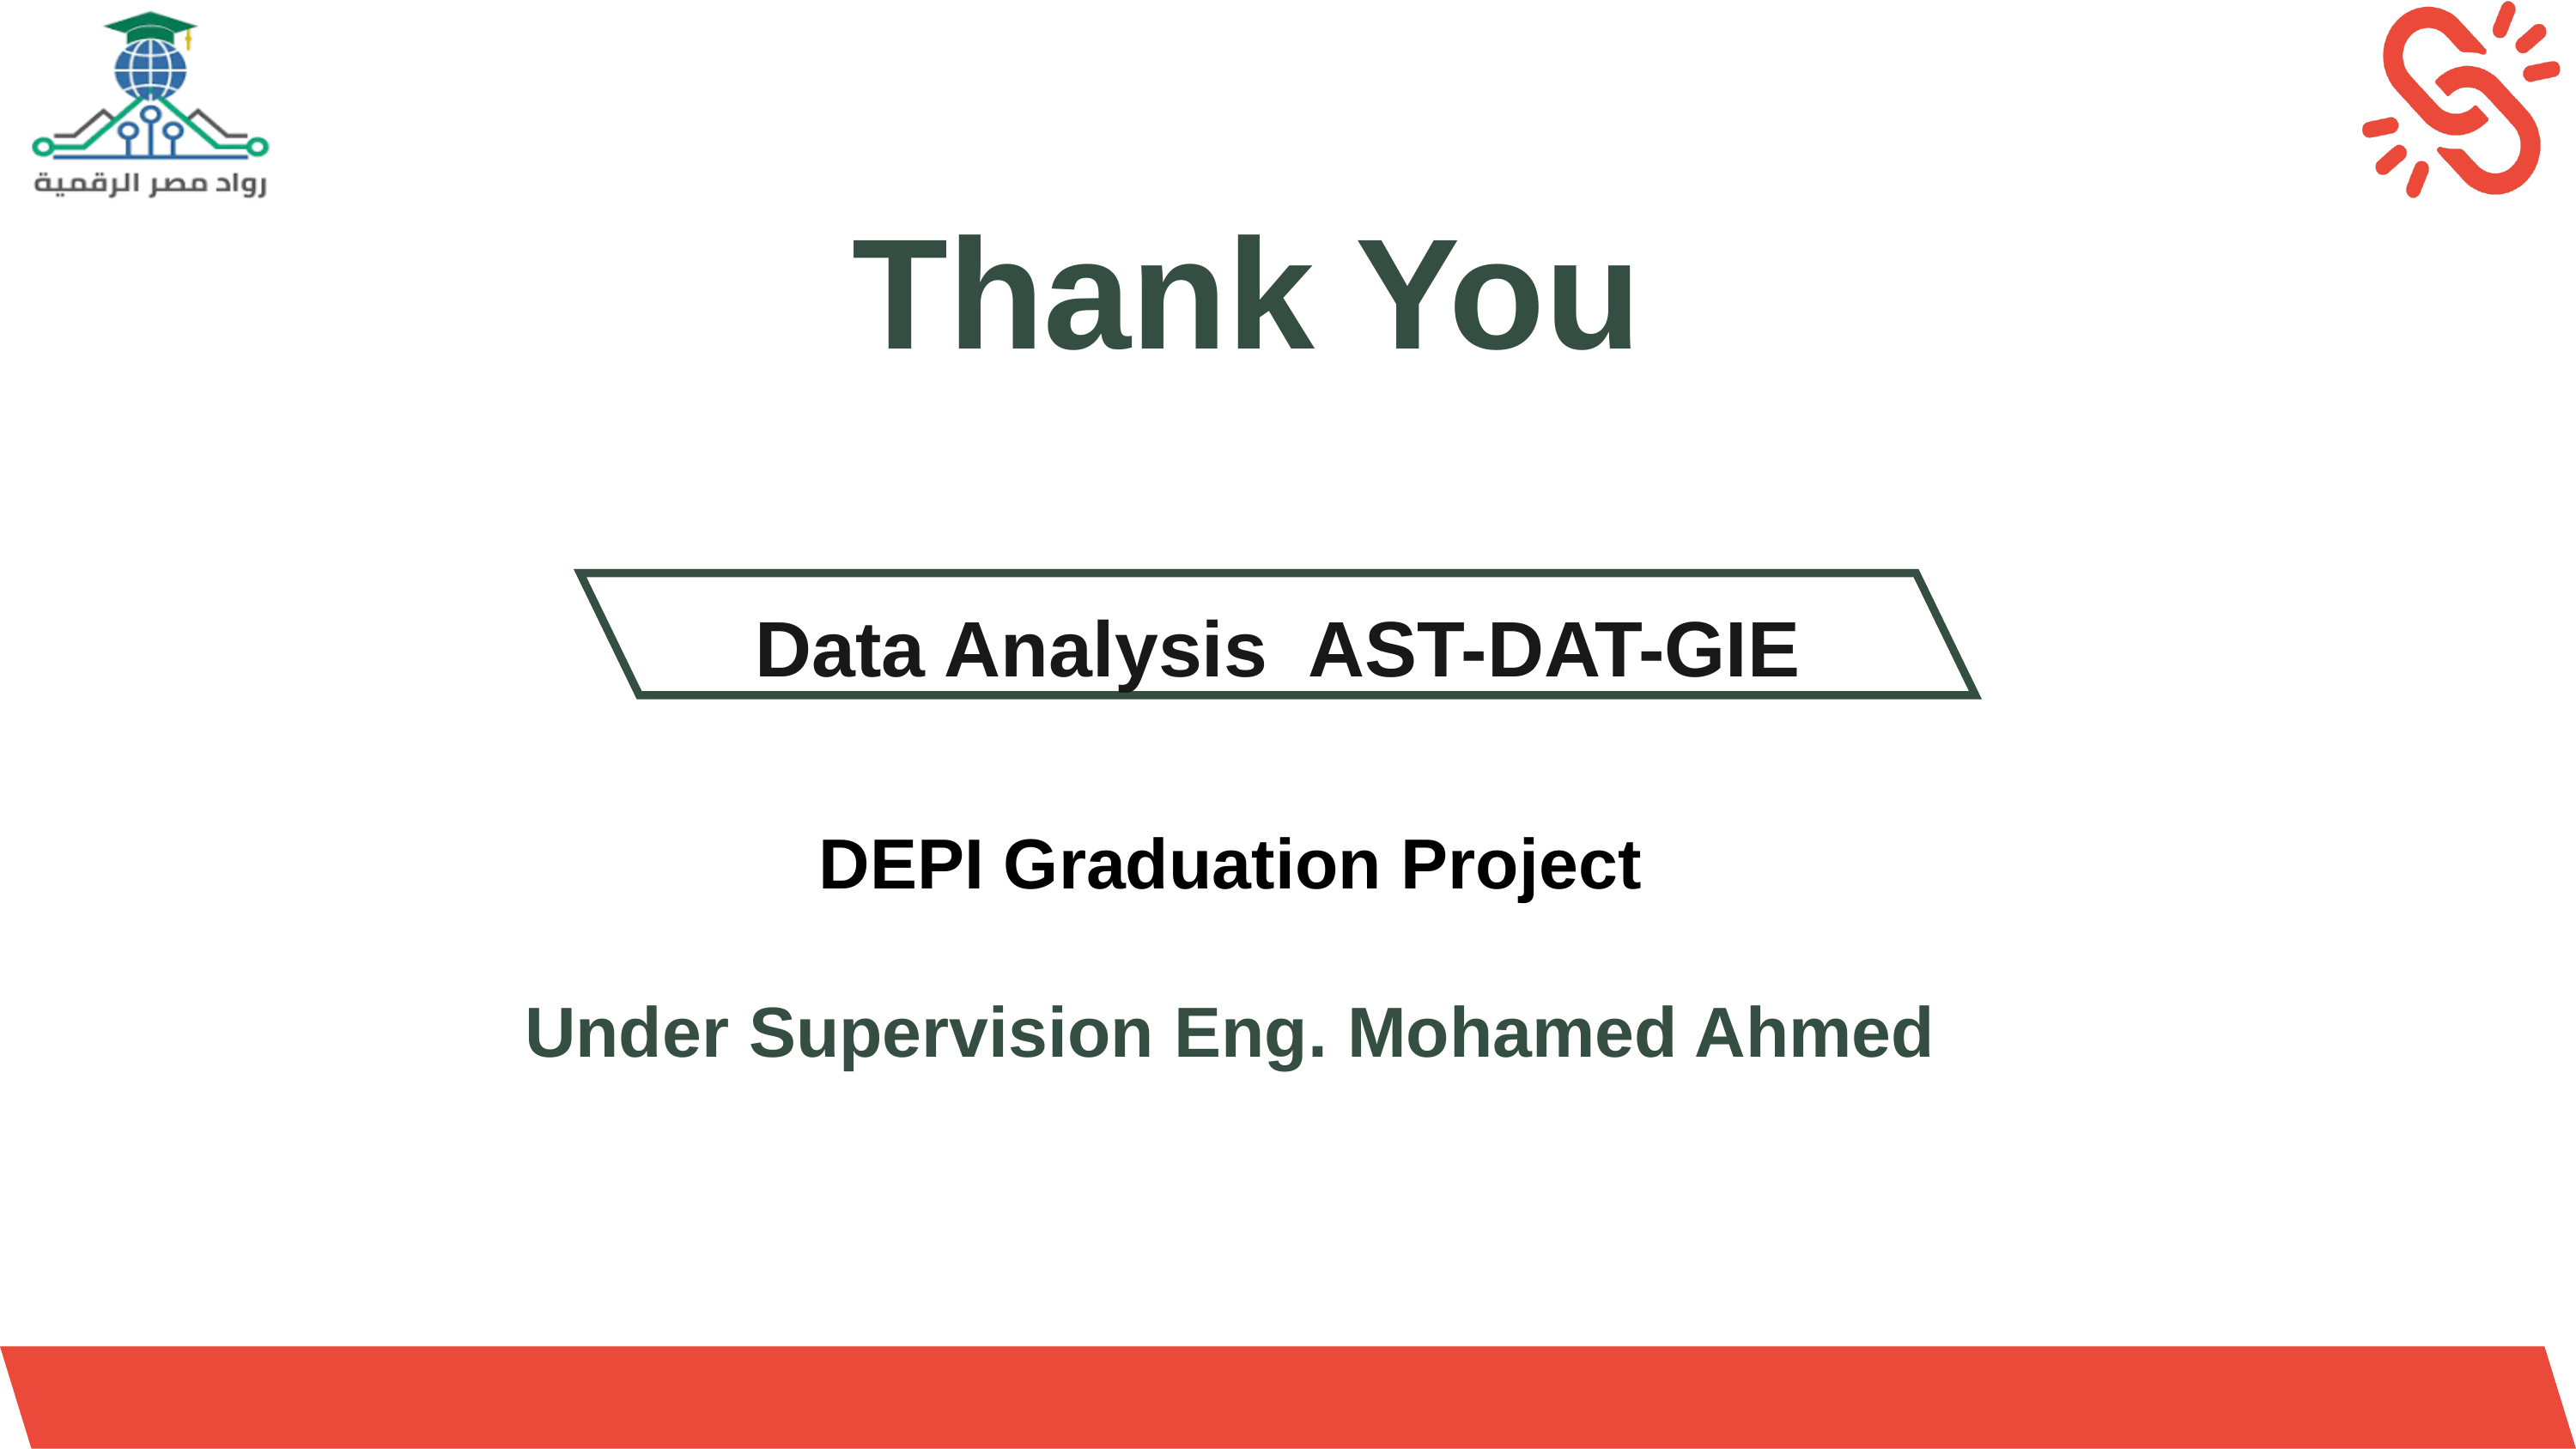

Thank You

Data Analysis  AST-DAT-GIE
DEPI Graduation Project
Under Supervision Eng. Mohamed Ahmed